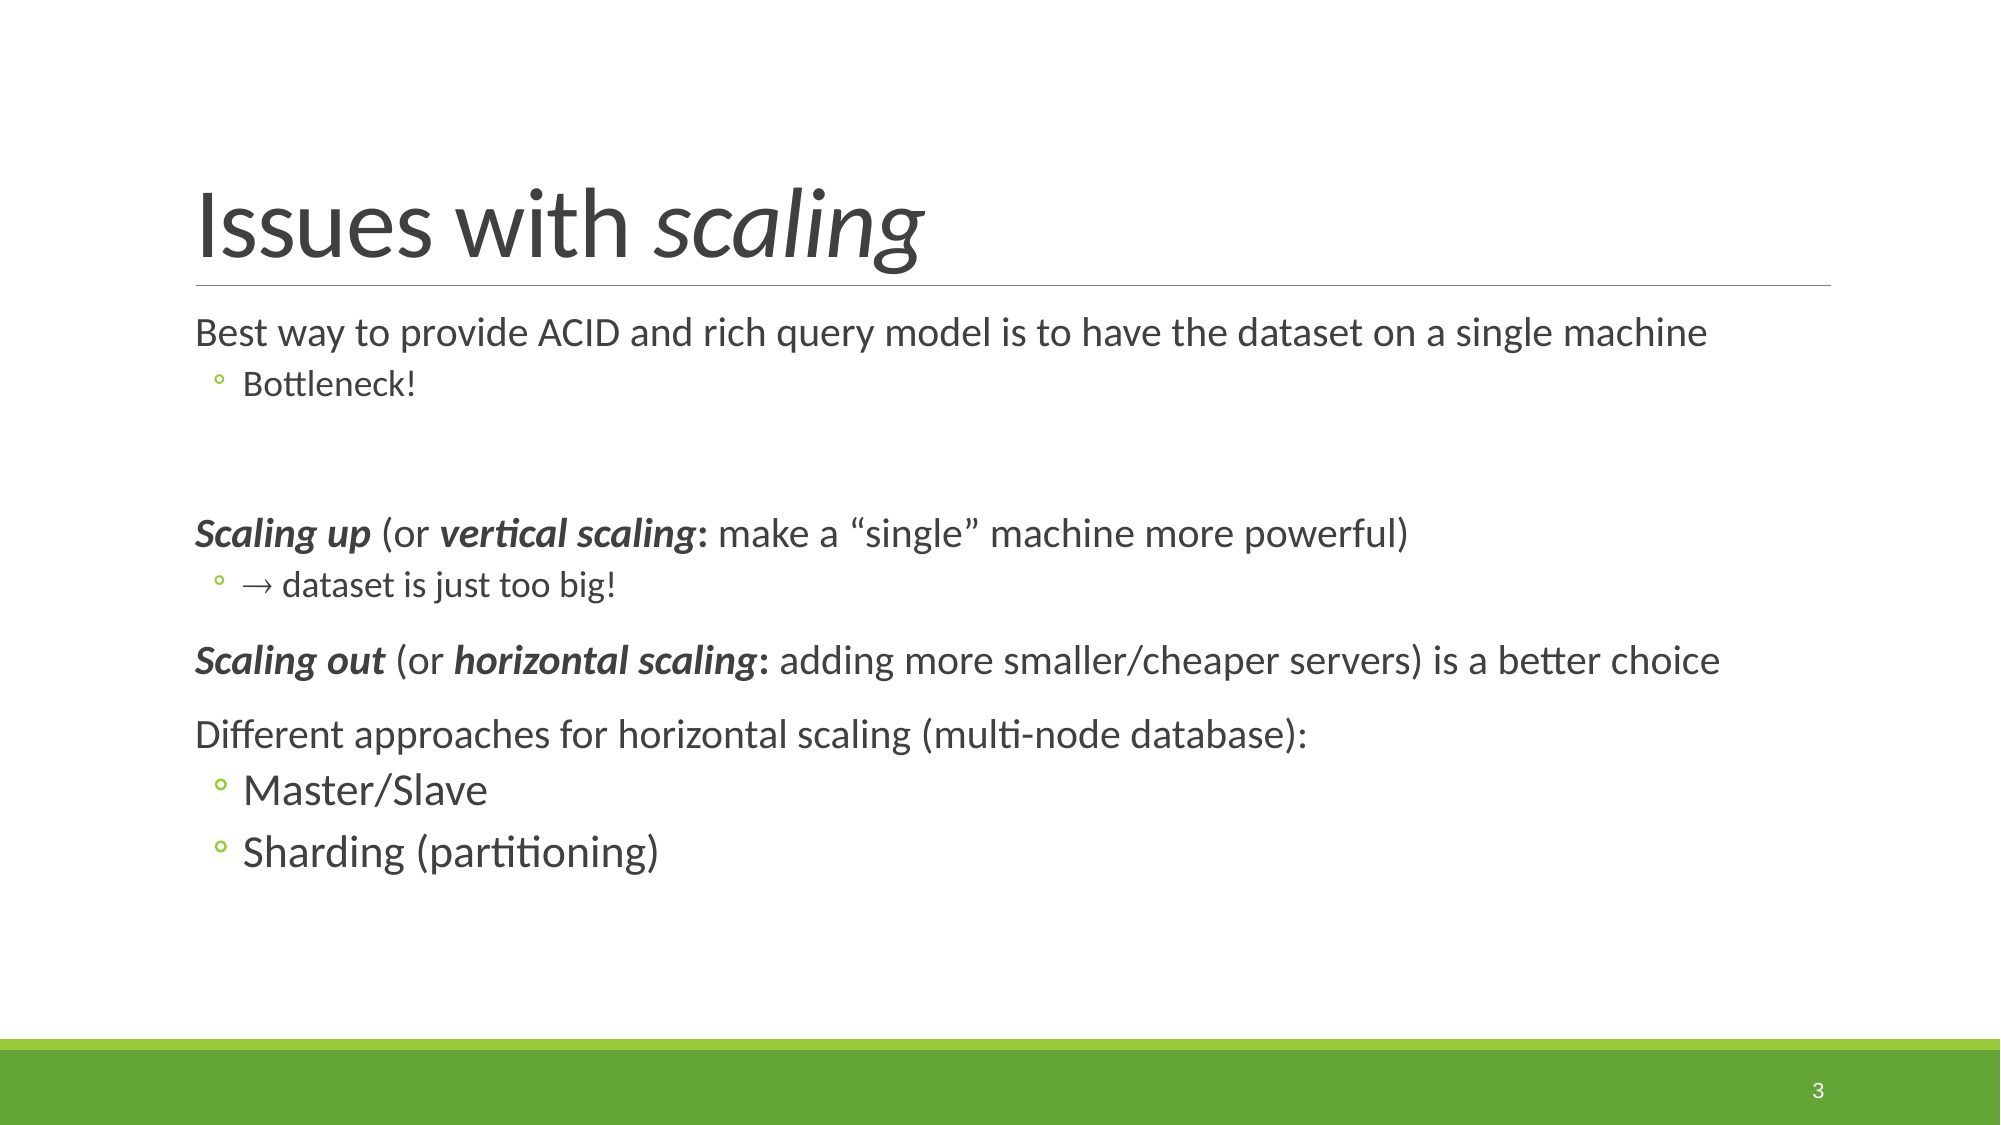

# Issues with scaling
Best way to provide ACID and rich query model is to have the dataset on a single machine
Bottleneck!

Scaling up (or vertical scaling: make a “single” machine more powerful)
→ dataset is just too big!
Scaling out (or horizontal scaling: adding more smaller/cheaper servers) is a better choice
Different approaches for horizontal scaling (multi-node database):
Master/Slave
Sharding (partitioning)

3